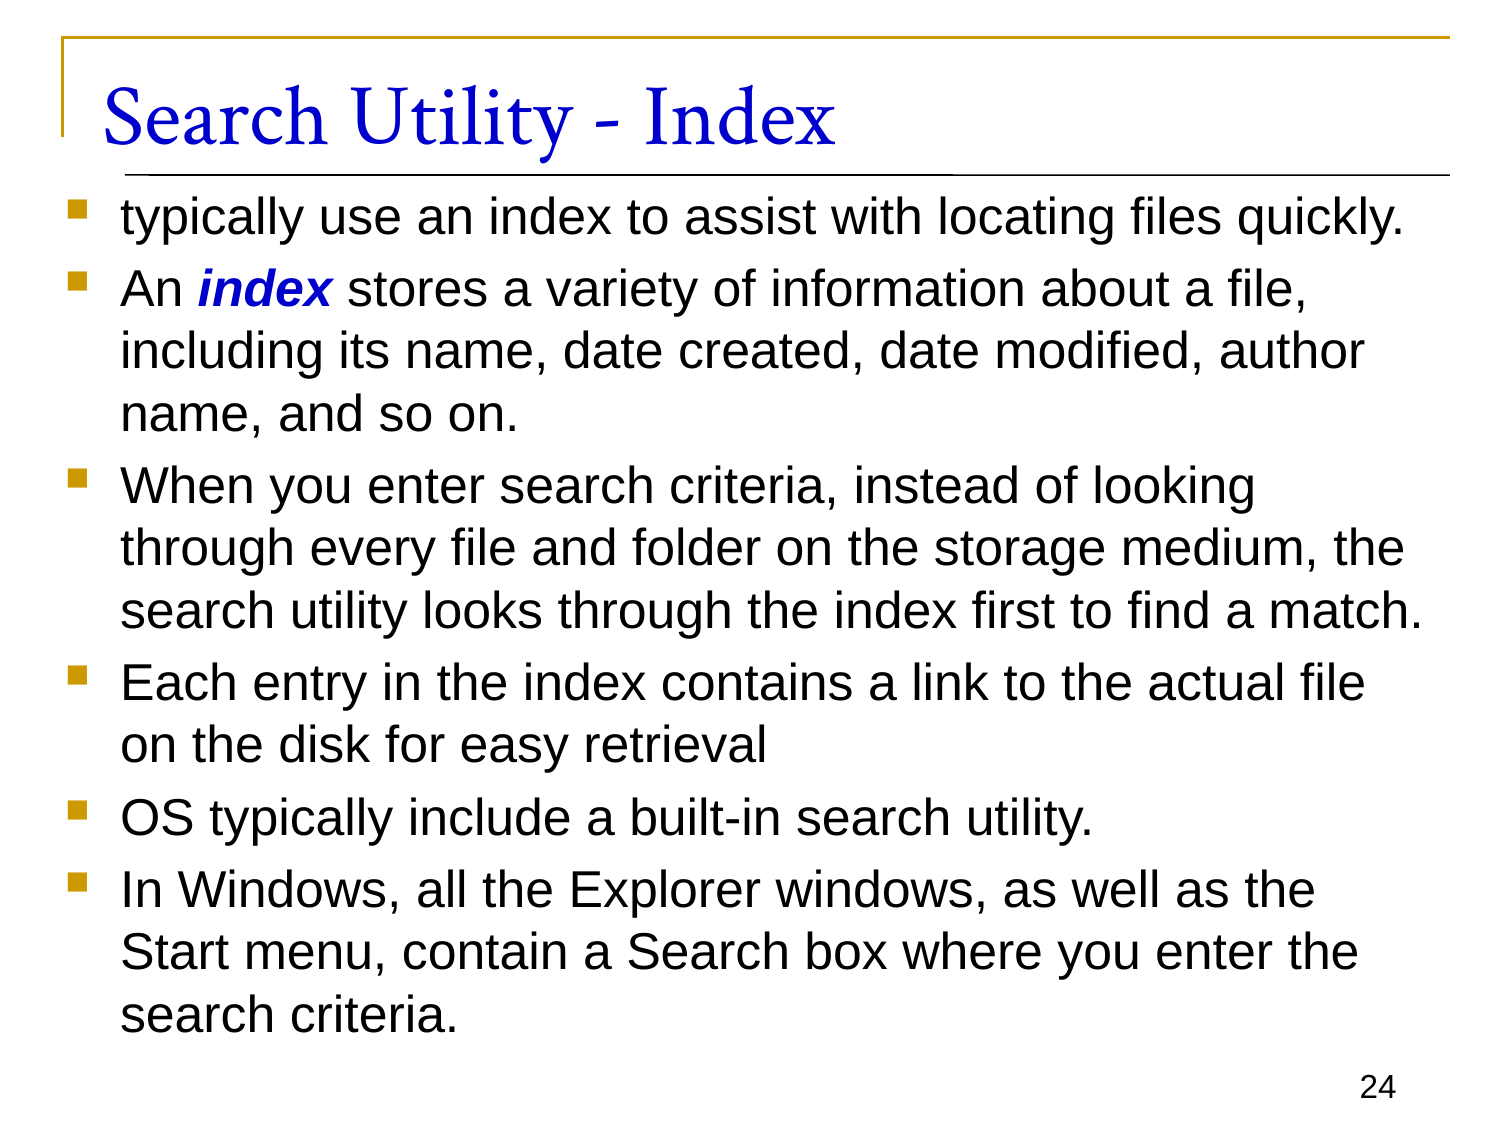

# Search Utility - Index
typically use an index to assist with locating files quickly.
An index stores a variety of information about a file, including its name, date created, date modified, author name, and so on.
When you enter search criteria, instead of looking through every file and folder on the storage medium, the search utility looks through the index first to find a match.
Each entry in the index contains a link to the actual file on the disk for easy retrieval
OS typically include a built-in search utility.
In Windows, all the Explorer windows, as well as the Start menu, contain a Search box where you enter the search criteria.